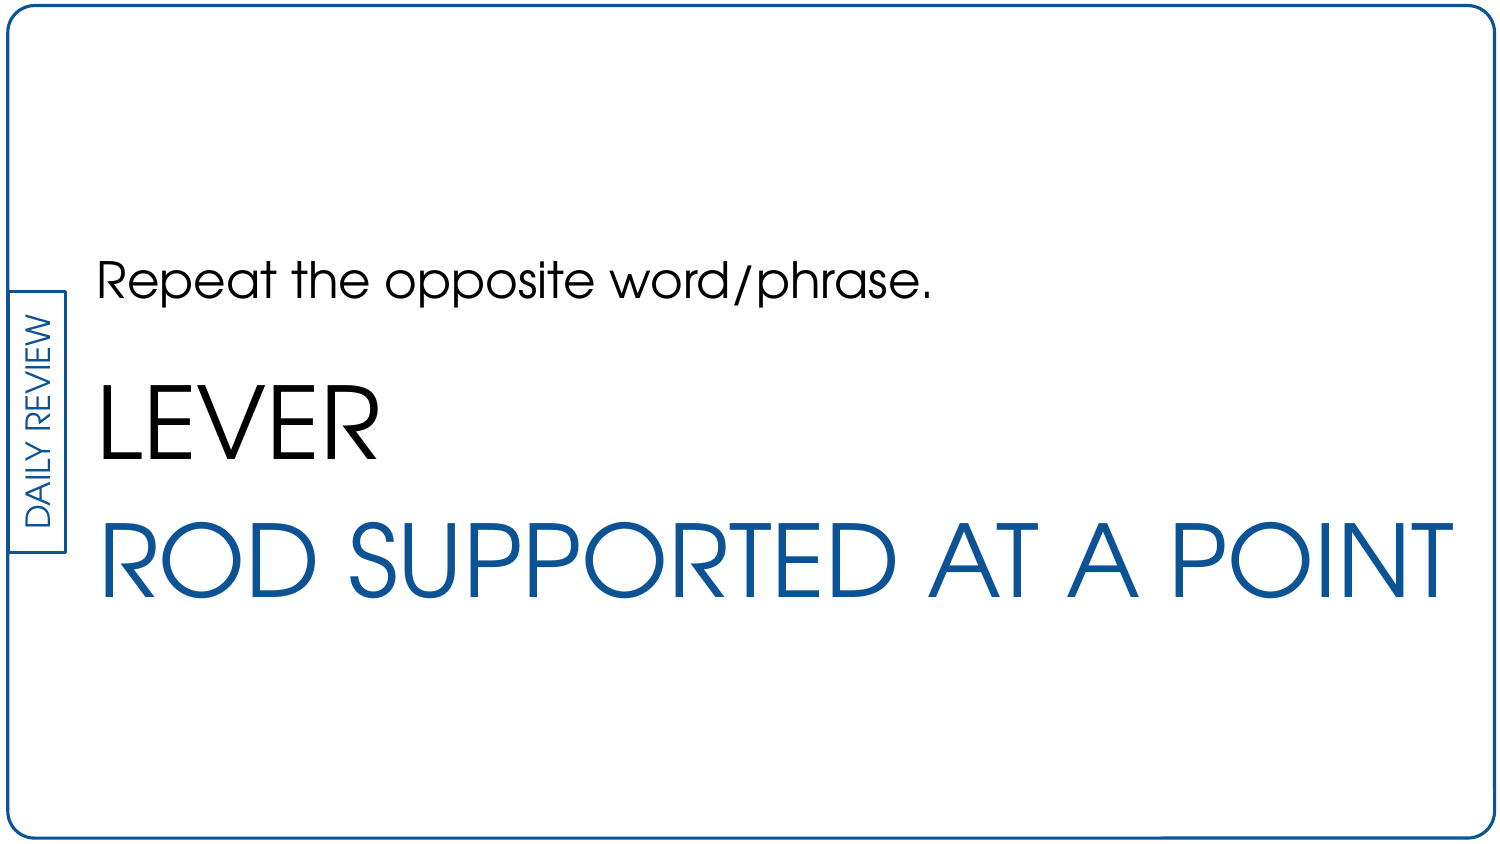

Repeat the opposite word/phrase.
LEVER
ROD SUPPORTED AT A POINT